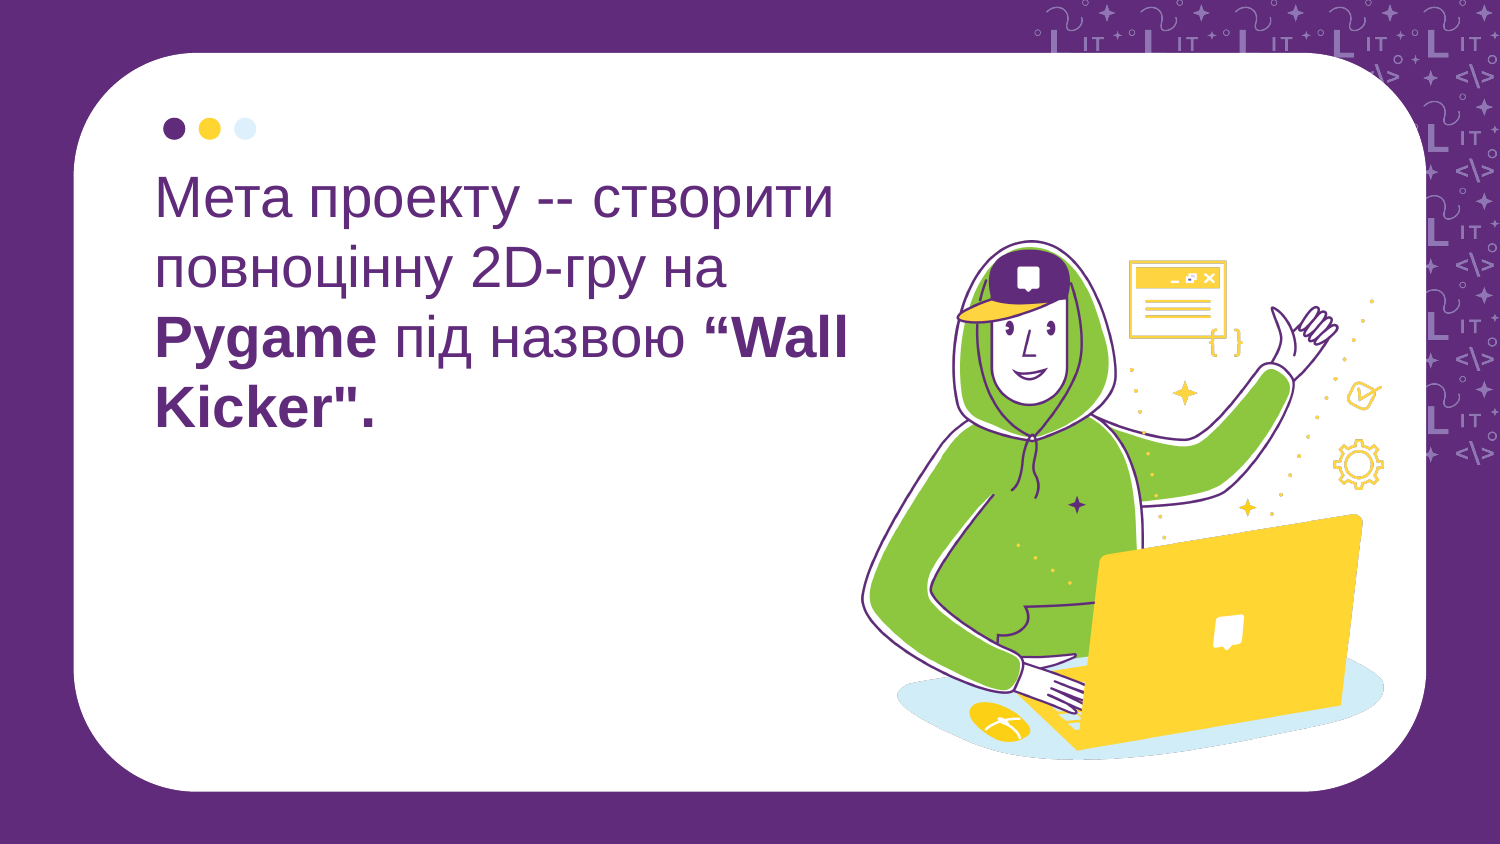

Мета проекту -- створити повноцінну 2D-гру на Pygame під назвою “Wall Kicker".